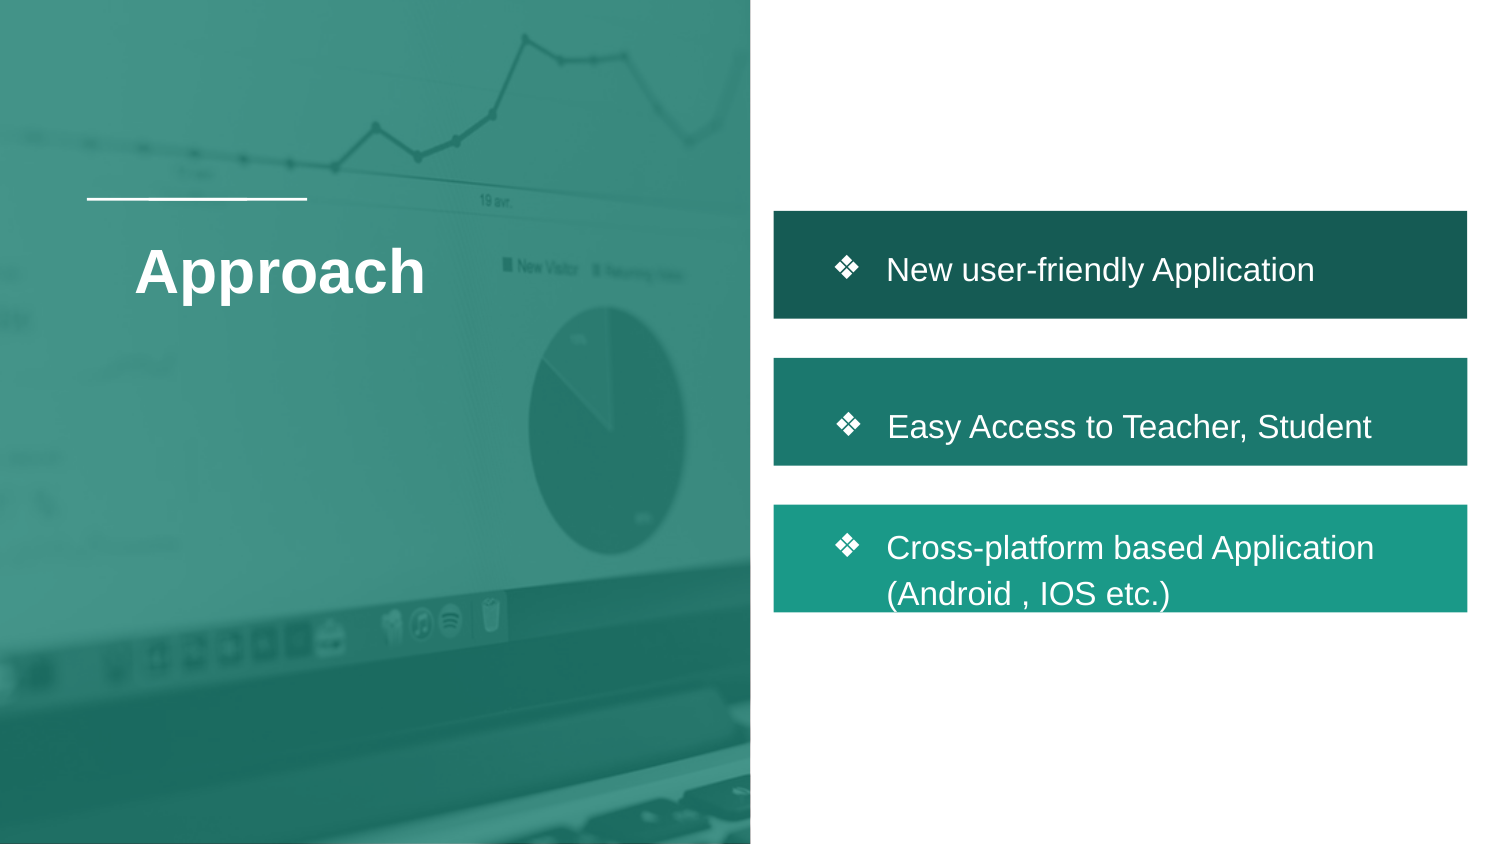

New user-friendly Application
# Approach

Easy Access to Teacher, Student

Cross-platform based Application
(Android , IOS etc.)